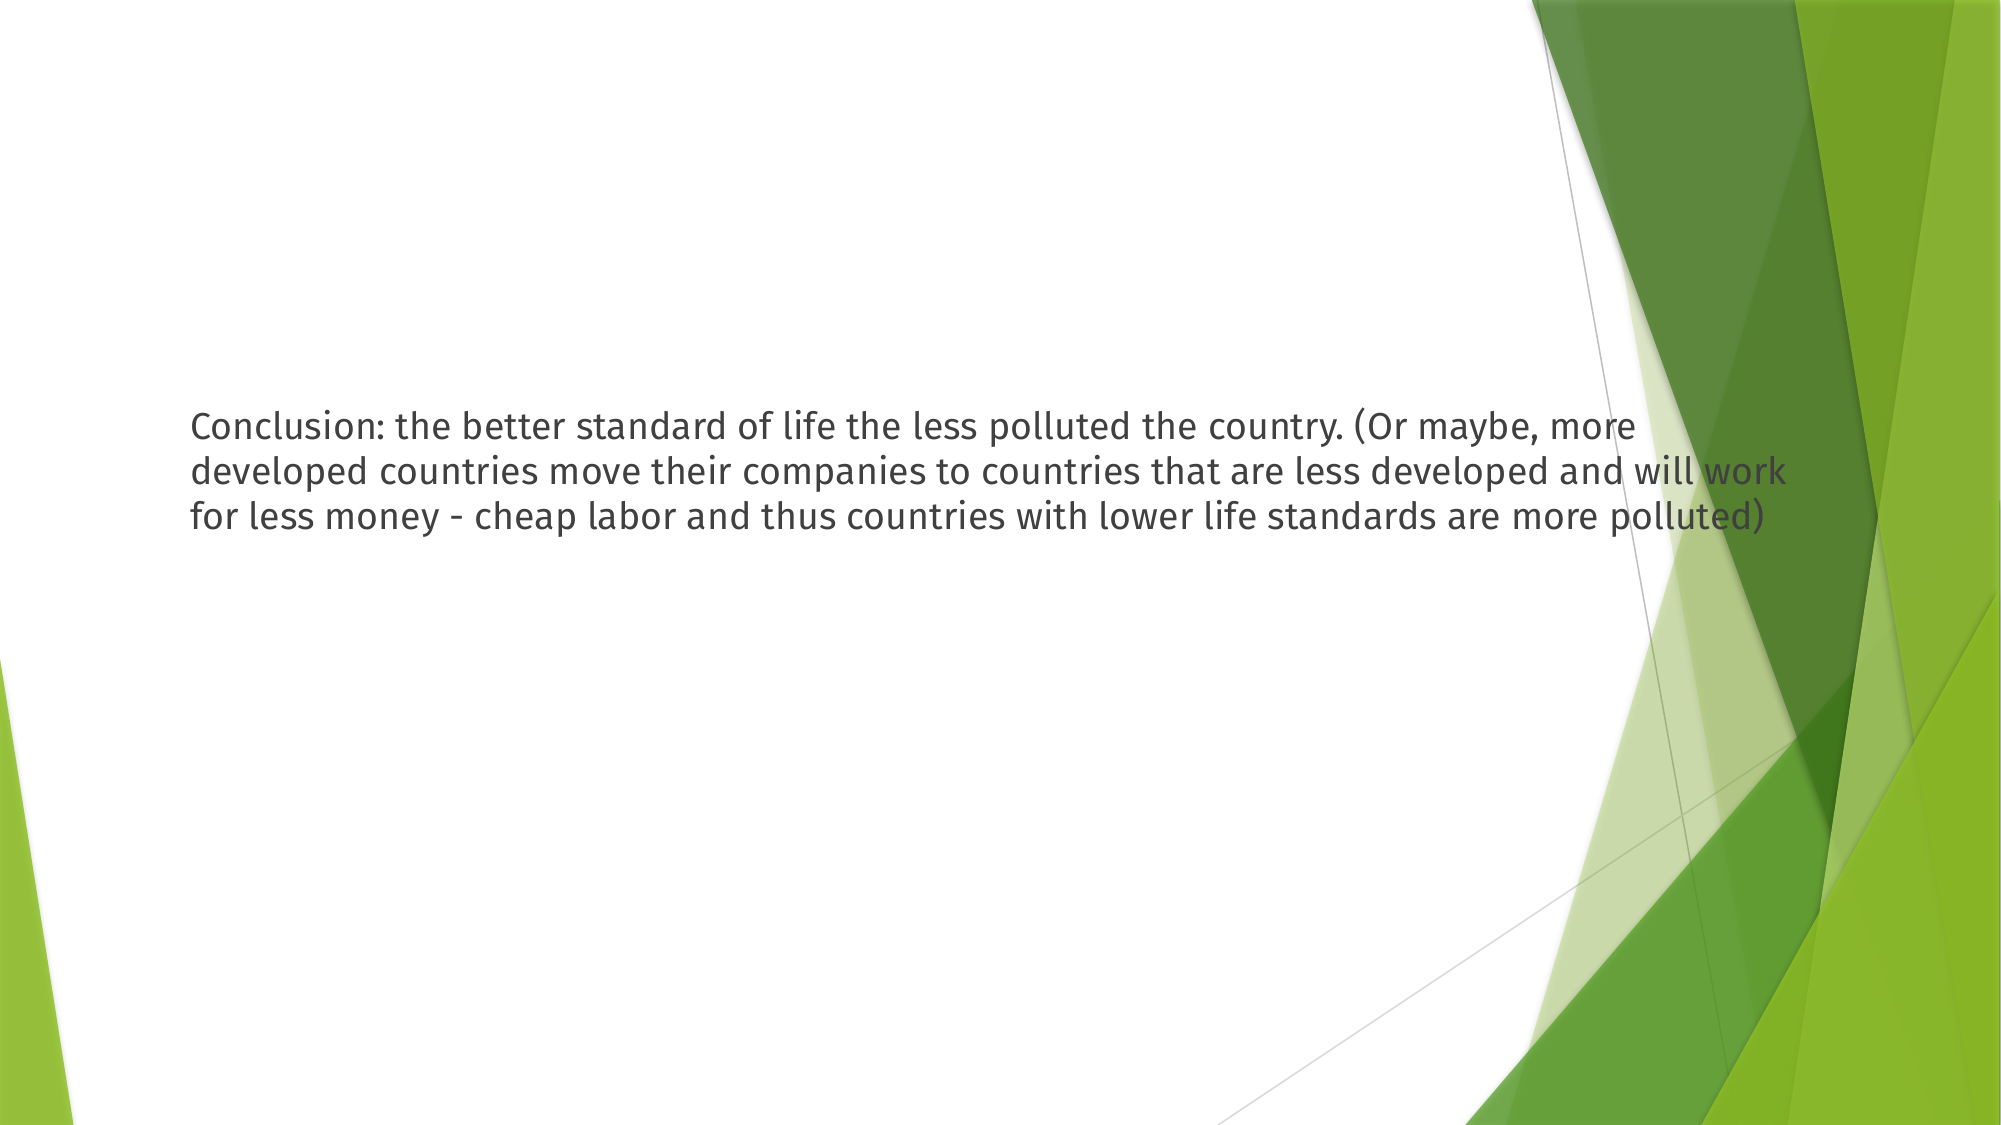

Conclusion: the better standard of life the less polluted the country. (Or maybe, more developed countries move their companies to countries that are less developed and will work for less money - cheap labor and thus countries with lower life standards are more polluted)